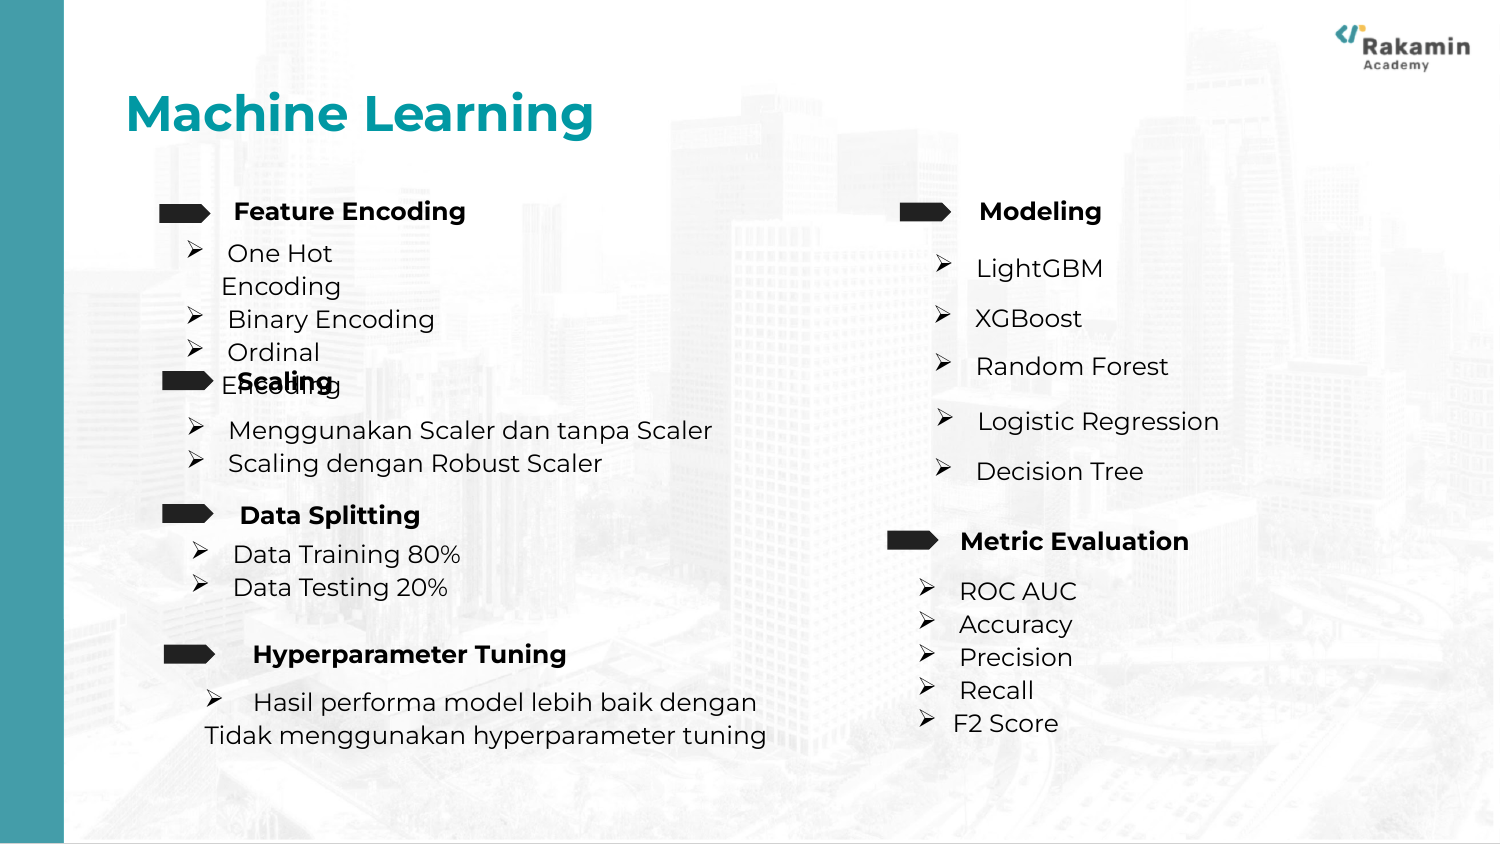

Machine Learning

Feature Encoding
Modeling

 One Hot Encoding
 Binary Encoding
 Ordinal Encoding
 LightGBM
 XGBoost
 Random Forest
Scaling

 Logistic Regression
 Menggunakan Scaler dan tanpa Scaler
 Scaling dengan Robust Scaler
 Decision Tree
Data Splitting

Metric Evaluation
 Data Training 80%
 Data Testing 20%

 ROC AUC
 Accuracy
 Precision
 Recall
F2 Score

Hyperparameter Tuning

  Hasil performa model lebih baik dengan
Tidak menggunakan hyperparameter tuning